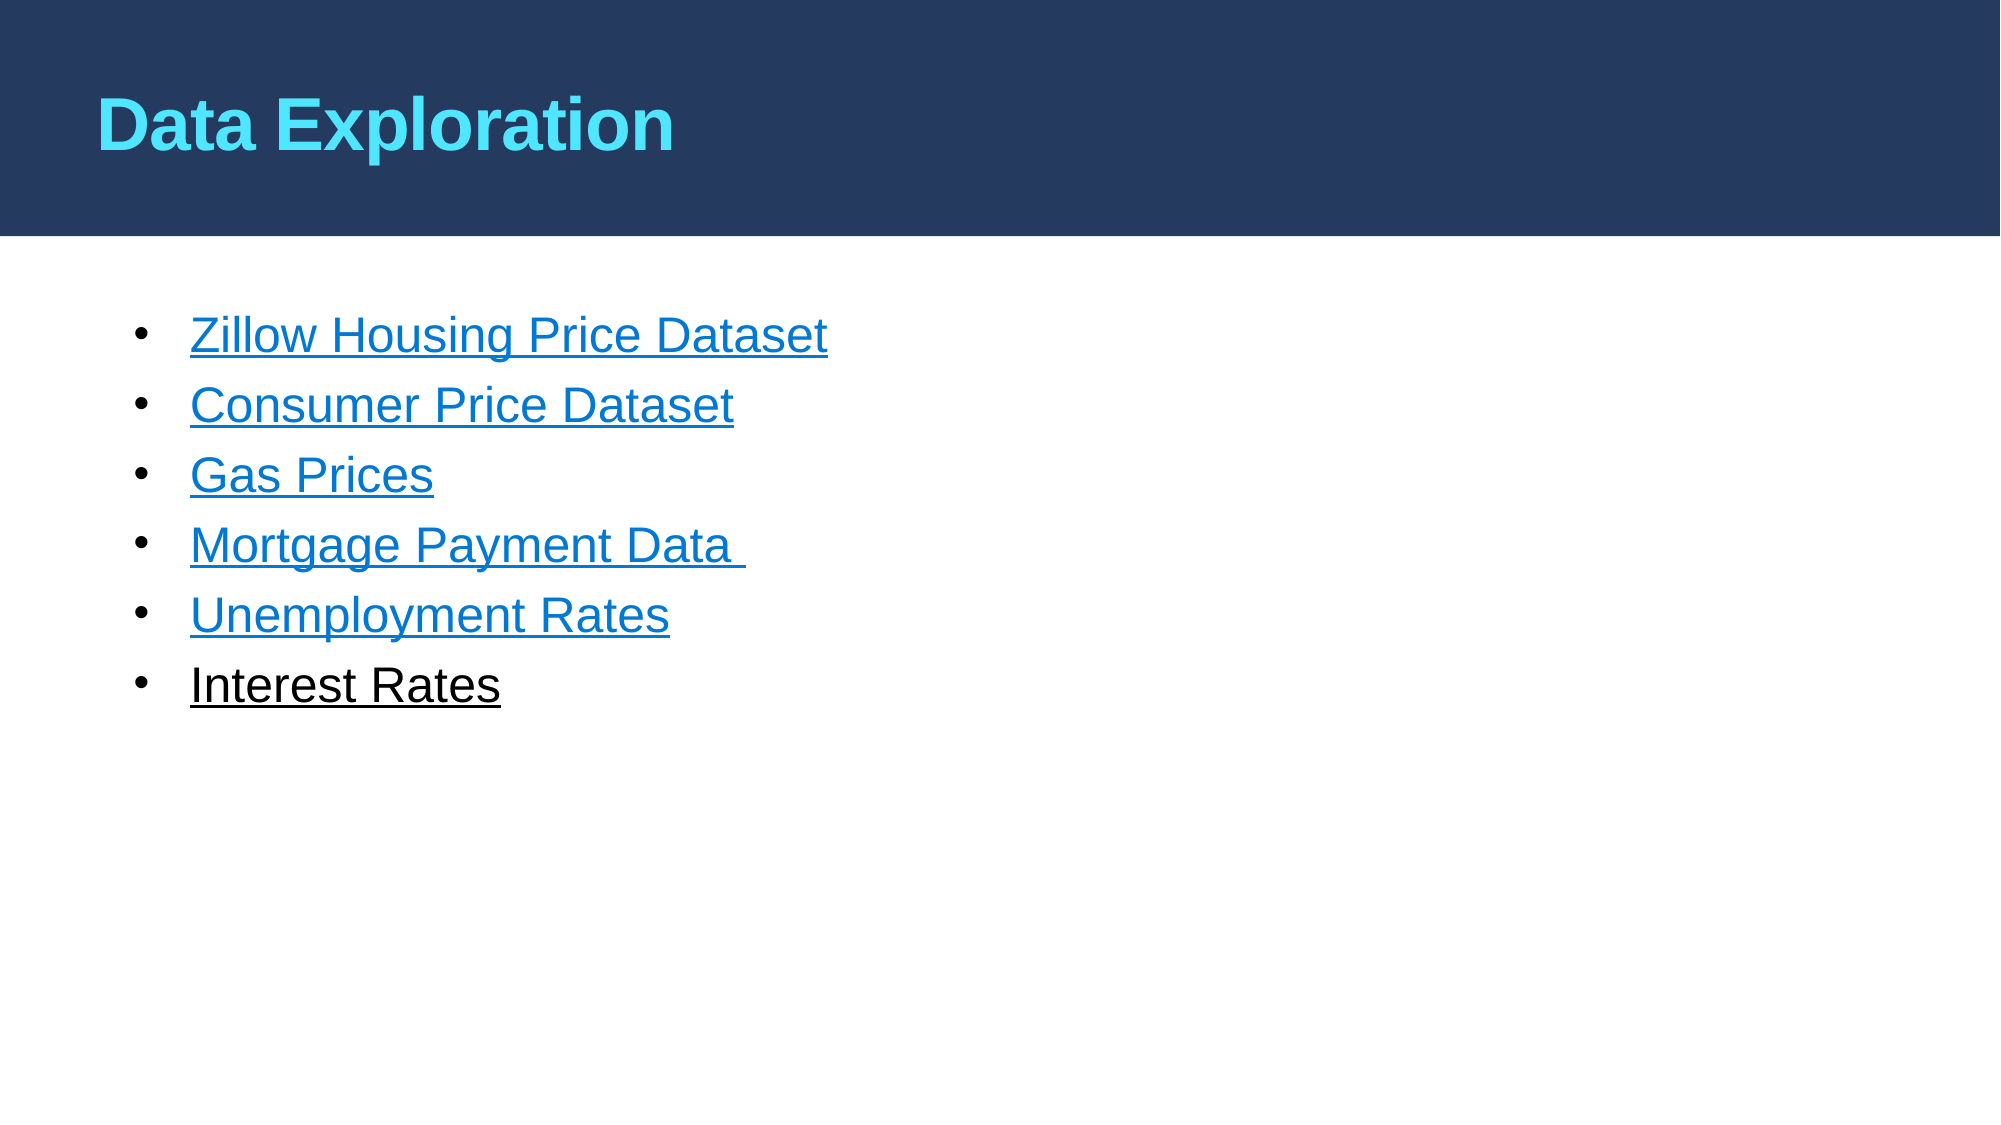

# Data Exploration
Zillow Housing Price Dataset
Consumer Price Dataset
Gas Prices
Mortgage Payment Data
Unemployment Rates
Interest Rates